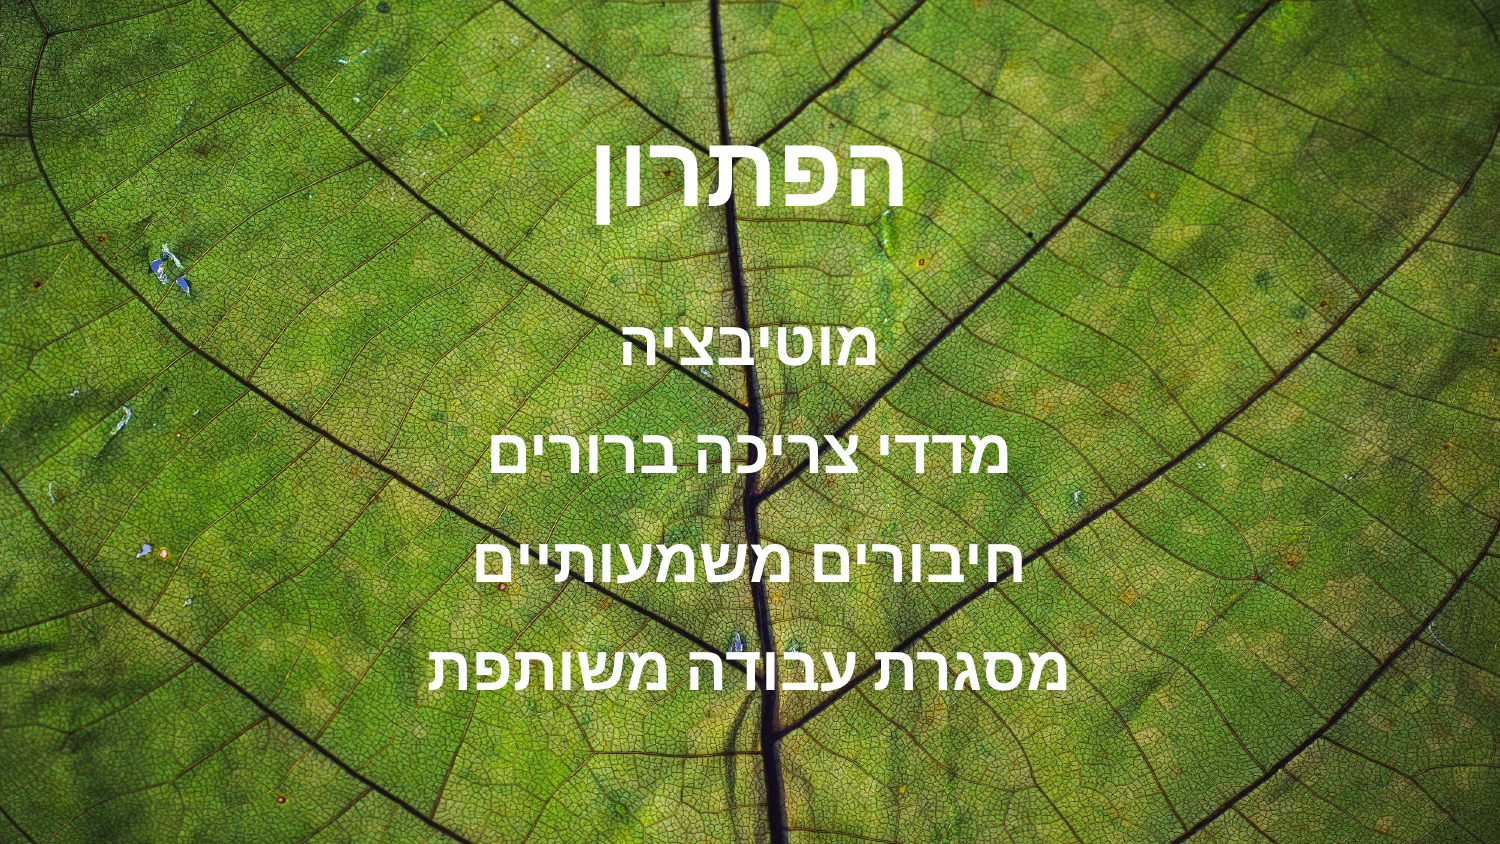

הפתרון
מוטיבציה
מדדי צריכה ברורים
חיבורים משמעותיים
מסגרת עבודה משותפת